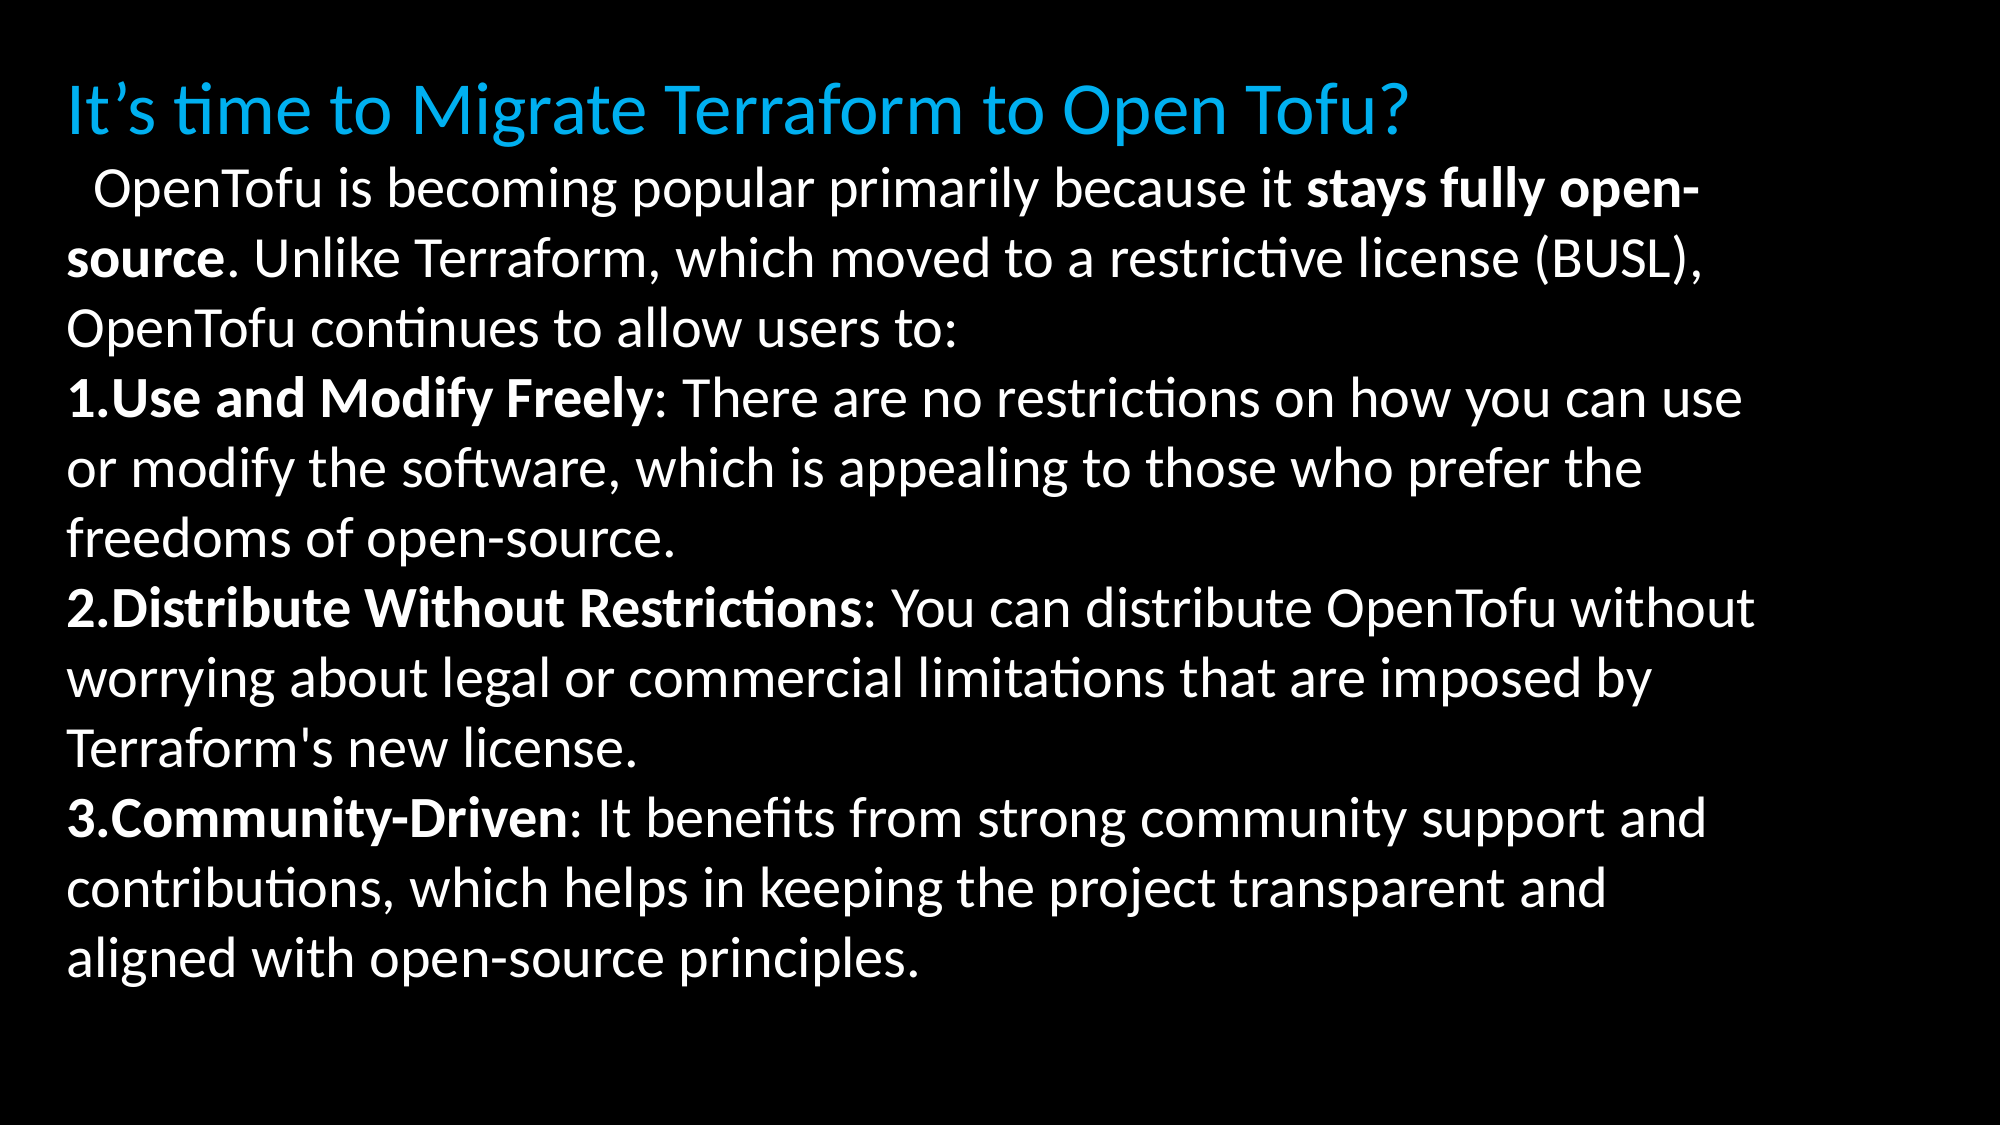

It’s time to Migrate Terraform to Open Tofu?
  OpenTofu is becoming popular primarily because it stays fully open-source. Unlike Terraform, which moved to a restrictive license (BUSL), OpenTofu continues to allow users to:
Use and Modify Freely: There are no restrictions on how you can use or modify the software, which is appealing to those who prefer the freedoms of open-source.
Distribute Without Restrictions: You can distribute OpenTofu without worrying about legal or commercial limitations that are imposed by Terraform's new license.
Community-Driven: It benefits from strong community support and contributions, which helps in keeping the project transparent and aligned with open-source principles.